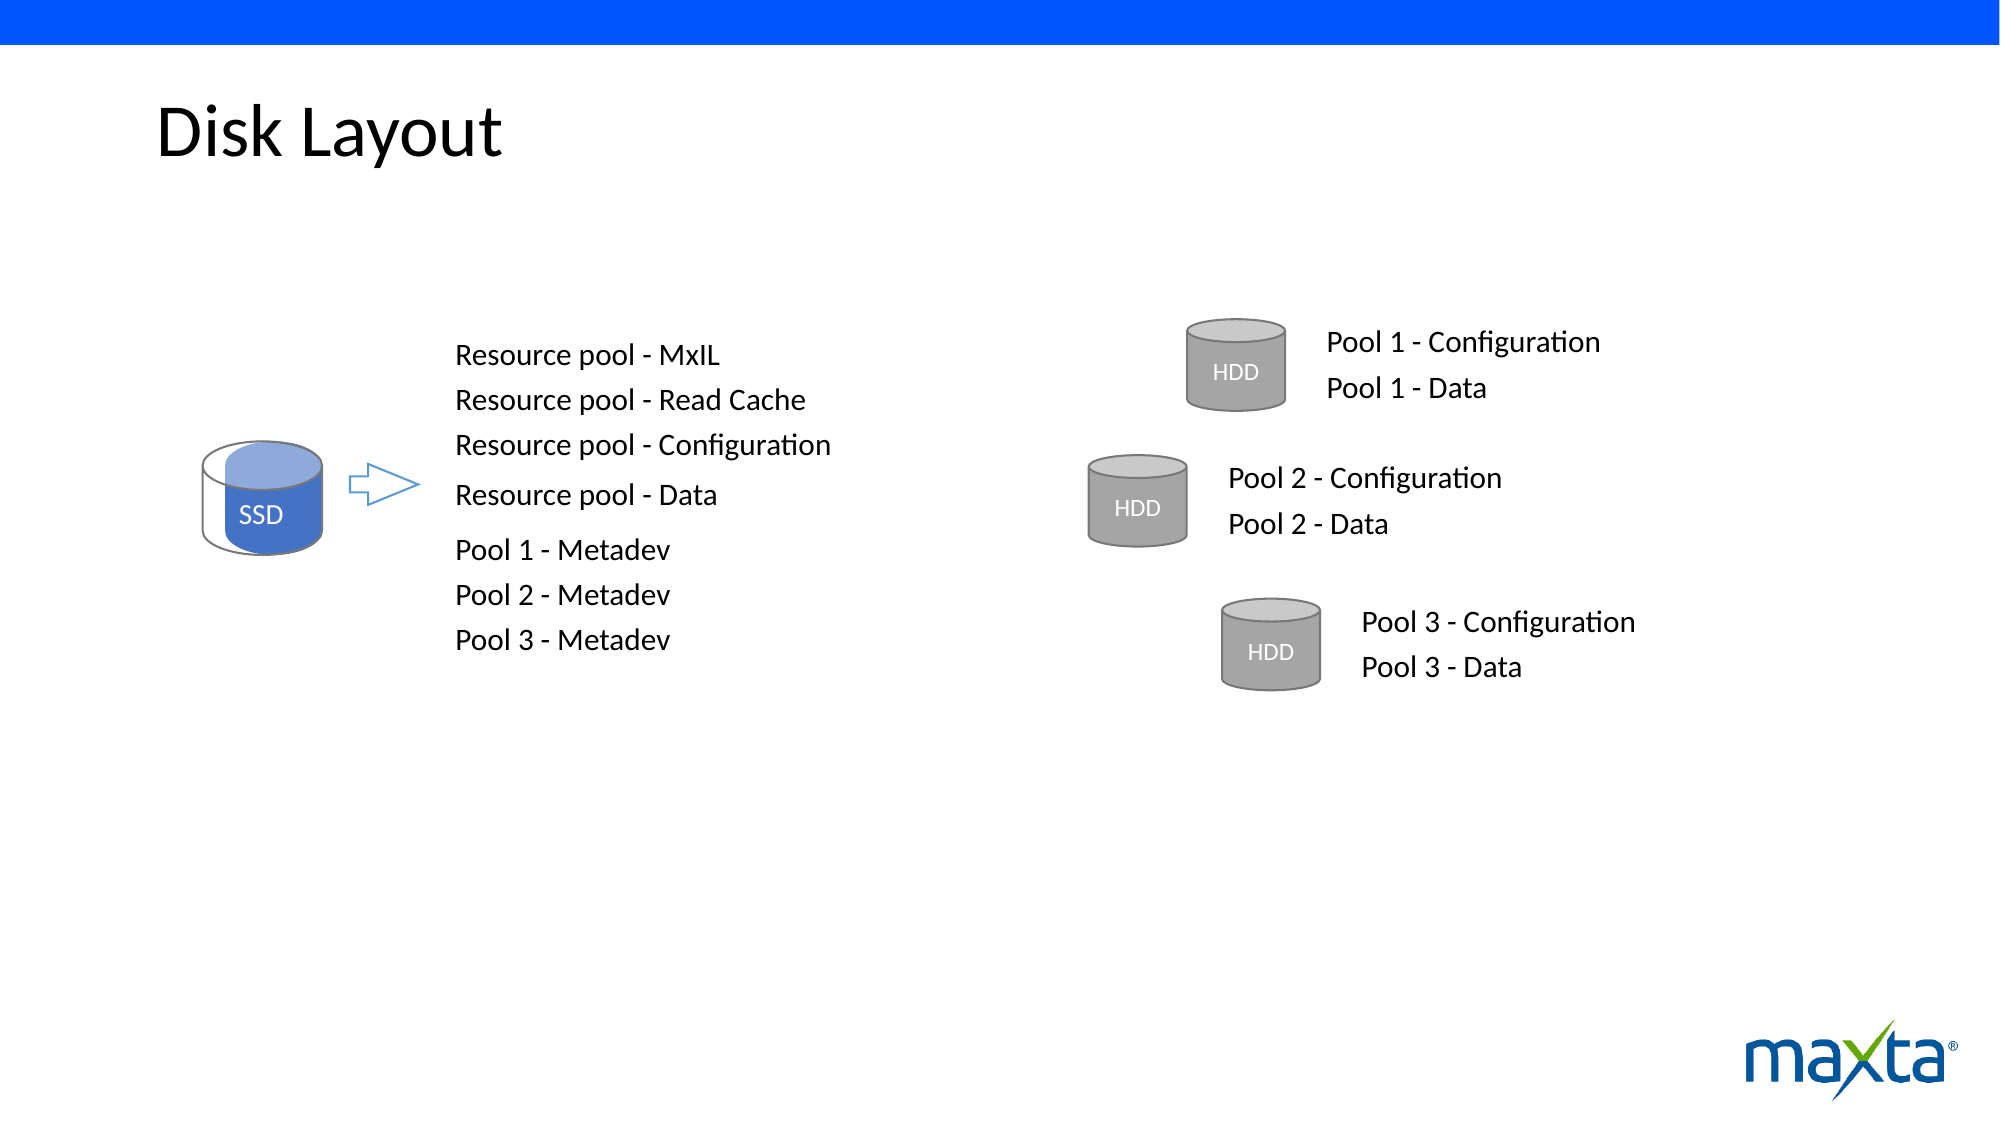

# Disk Layout
Pool 1 - Configuration

HDD
Pool 1 - Data
Resource pool - MxIL
Resource pool - Read Cache
Resource pool - Configuration

SSD
Pool 2 - Configuration

HDD
Pool 2 - Data

Resource pool - Data
Pool 1 - Metadev
Pool 2 - Metadev
Pool 3 - Configuration

HDD
Pool 3 - Data
Pool 3 - Metadev